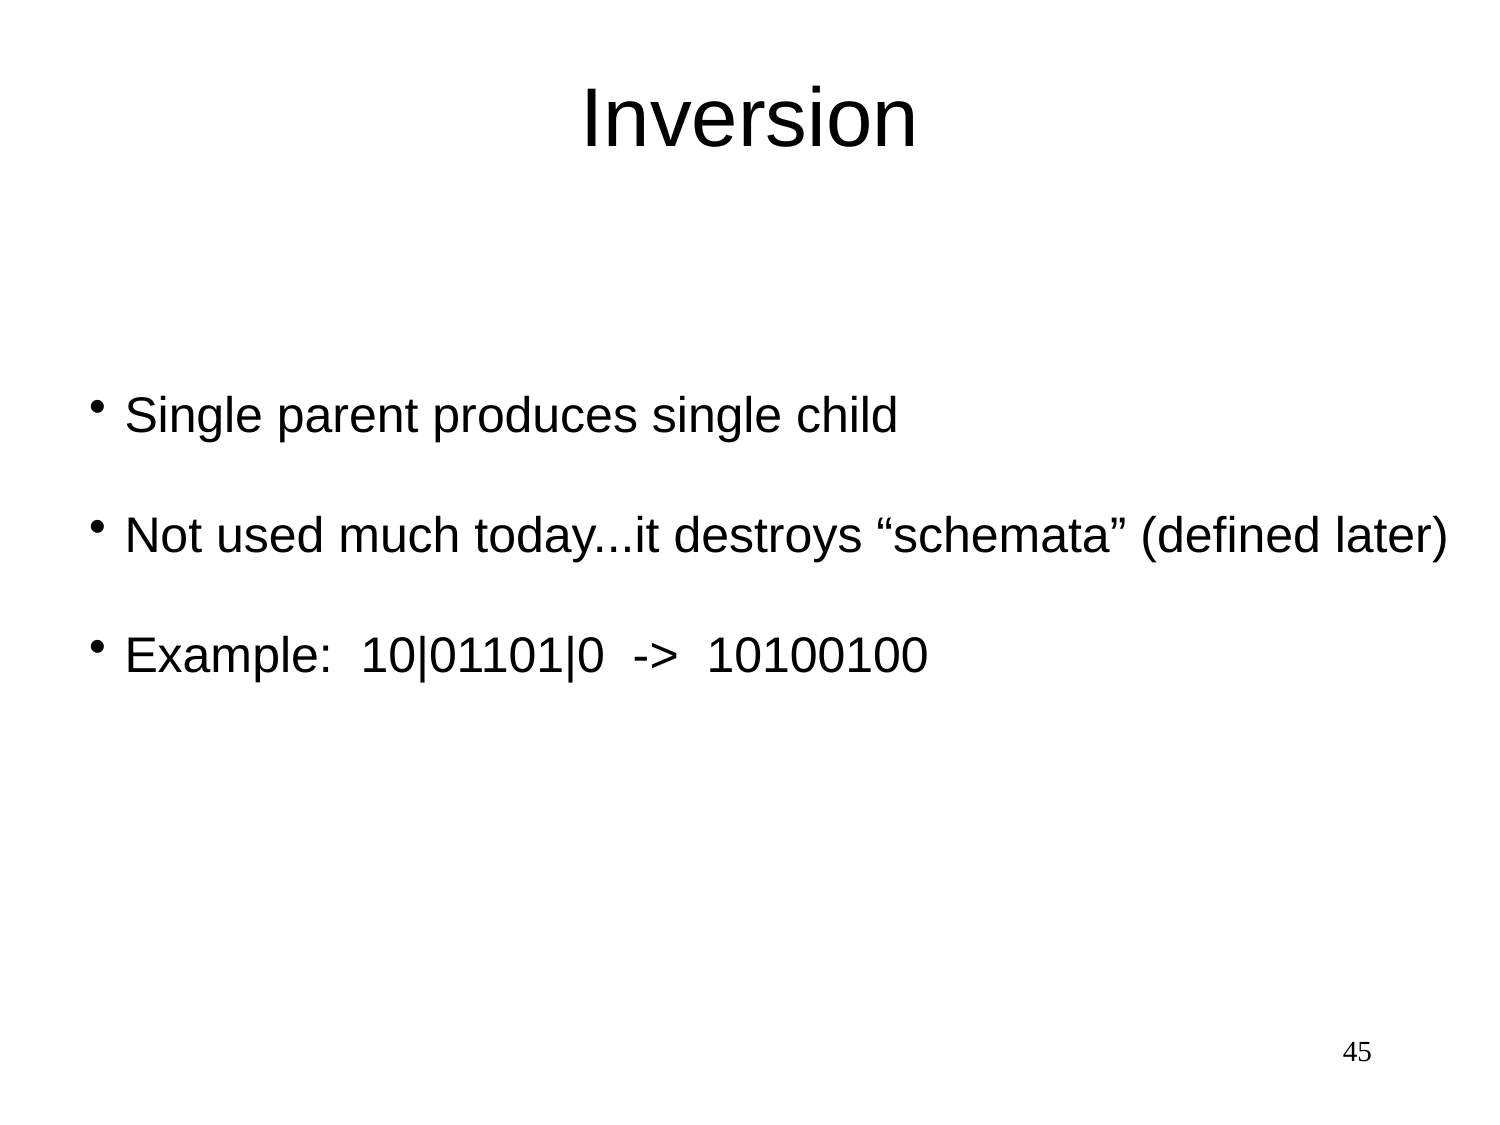

# Inversion
Single parent produces single child

Not used much today...it destroys “schemata” (defined later)

Example:  10|01101|0  ->  10100100
45